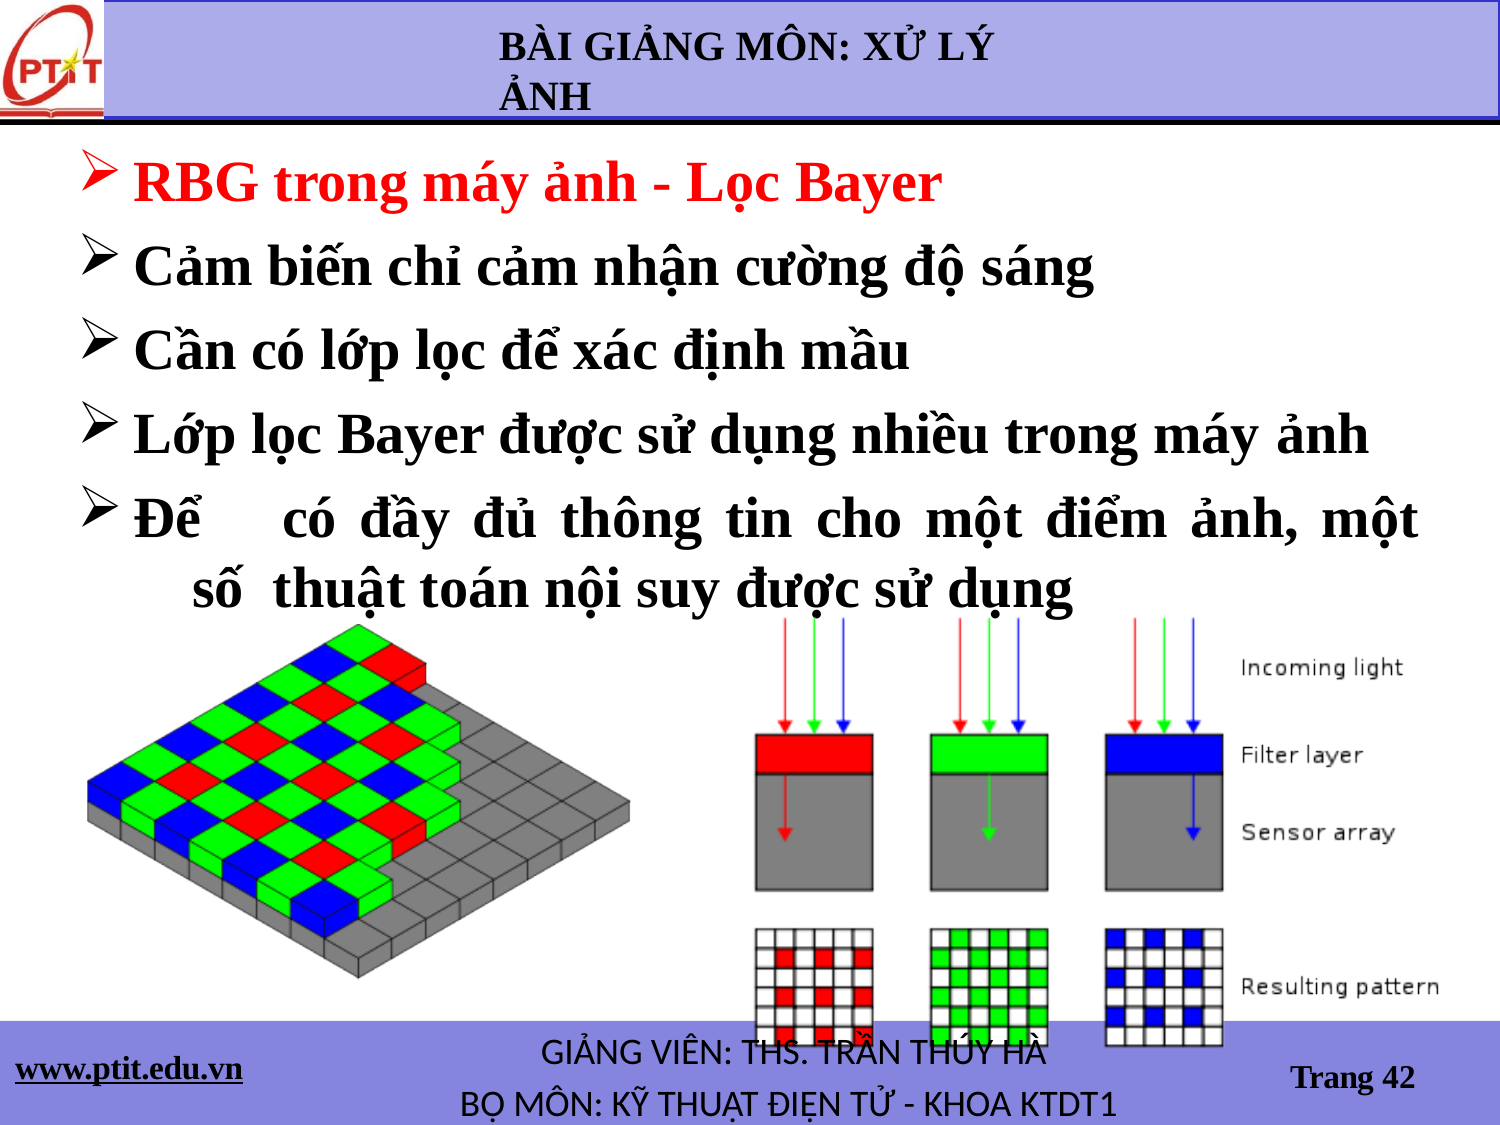

# BÀI GIẢNG MÔN: XỬ LÝ ẢNH
RBG trong máy ảnh - Lọc Bayer
Cảm biến chỉ cảm nhận cường độ sáng
Cần có lớp lọc để xác định mầu
Lớp lọc Bayer được sử dụng nhiều trong máy ảnh
Để	có	đầy	đủ	thông	tin	cho	một	điểm	ảnh,	một	số  thuật toán nội suy được sử dụng

GIẢNG VIÊN: THS. TRẦN THÚY HÀ
BỘ MÔN: KỸ THUẬT ĐIỆN TỬ - KHOA KTDT1
www.ptit.edu.vn
Trang 42